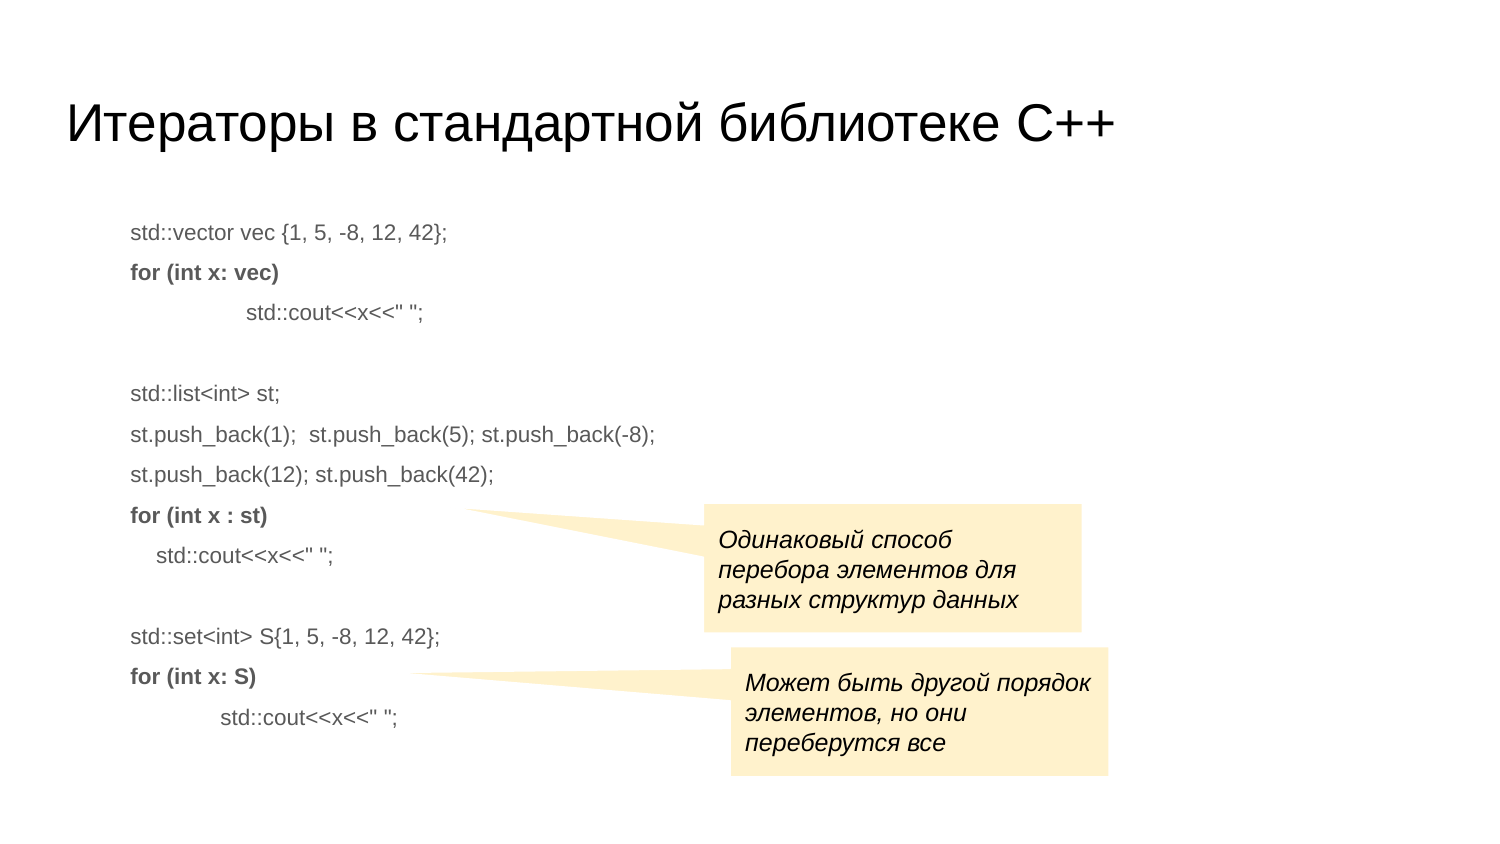

# Итераторы в стандартной библиотеке C++
std::vector vec {1, 5, -8, 12, 42};
for (int x: vec)
    		std::cout<<x<<" ";

std::list<int> st;
st.push_back(1);  st.push_back(5); st.push_back(-8);
st.push_back(12); st.push_back(42);
for (int x : st)
    	std::cout<<x<<" ";

std::set<int> S{1, 5, -8, 12, 42};
for (int x: S)
    	std::cout<<x<<" ";
Одинаковый способ перебора элементов для разных структур данных
Может быть другой порядок элементов, но они переберутся все